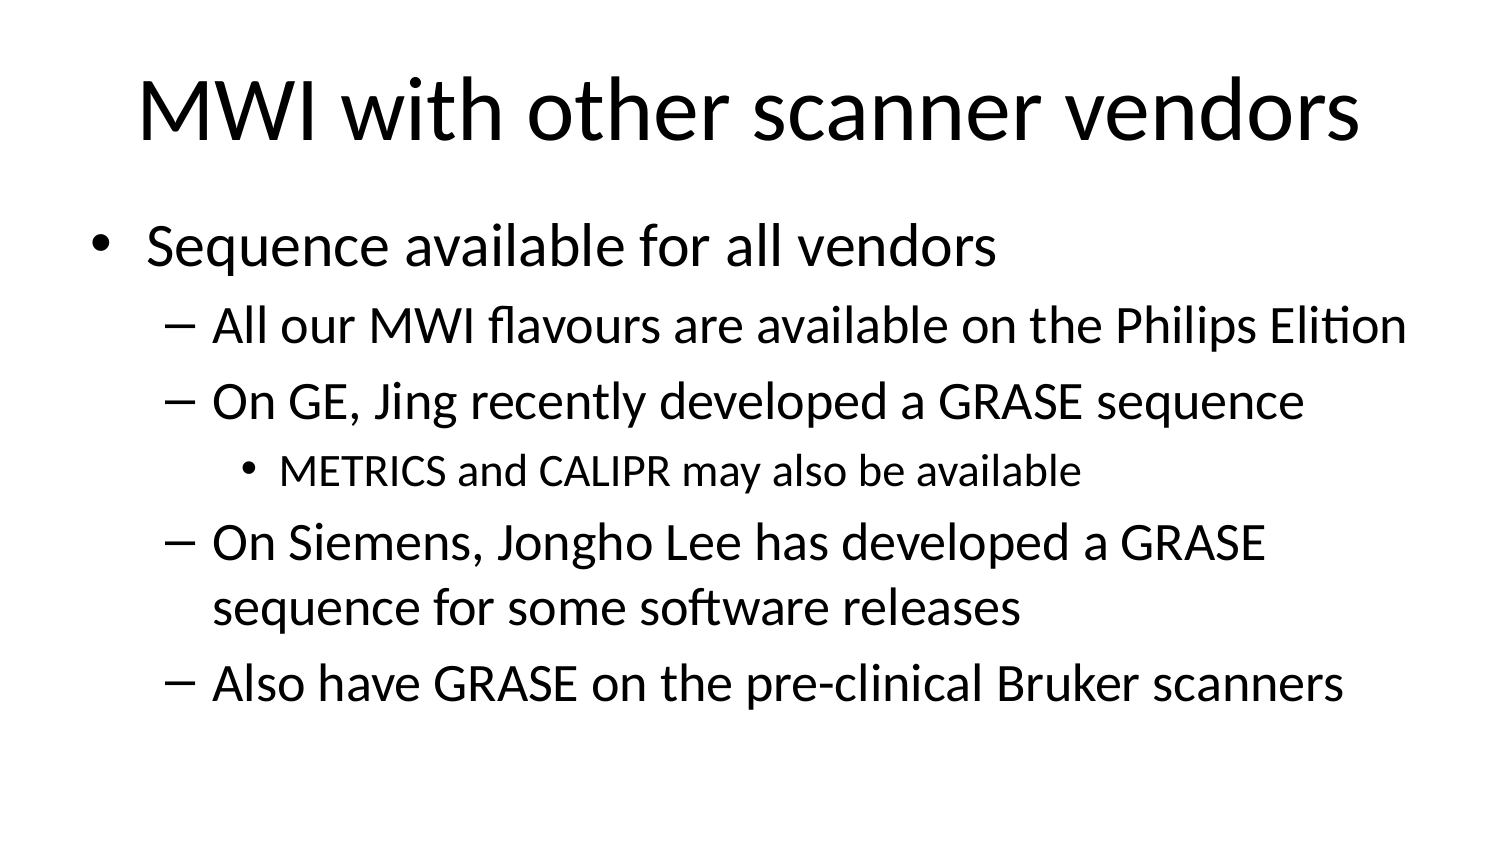

# MWI with other scanner vendors
Sequence available for all vendors
All our MWI flavours are available on the Philips Elition
On GE, Jing recently developed a GRASE sequence
METRICS and CALIPR may also be available
On Siemens, Jongho Lee has developed a GRASE sequence for some software releases
Also have GRASE on the pre-clinical Bruker scanners